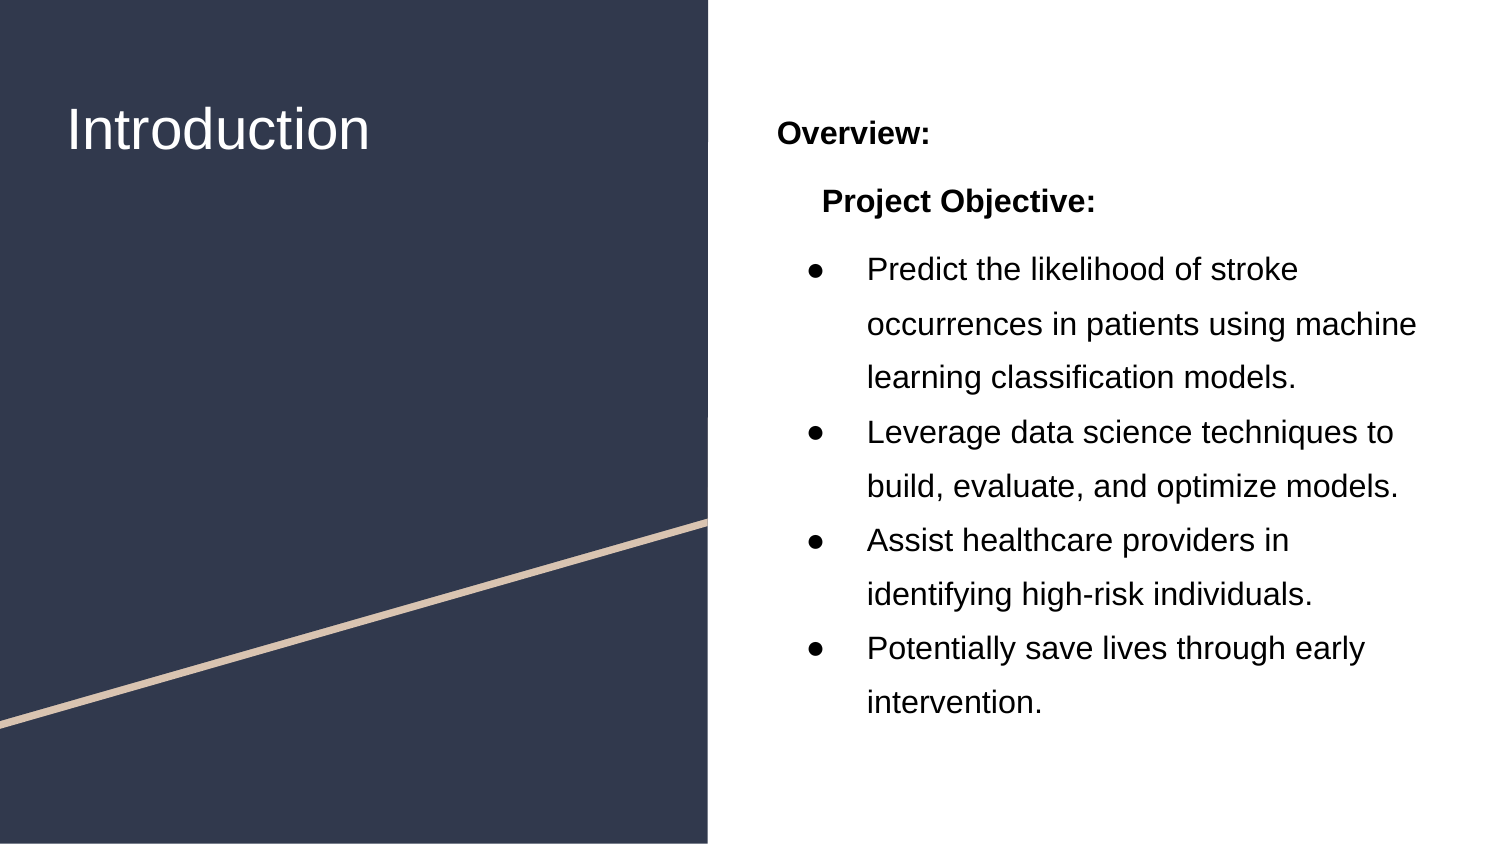

# Introduction
Overview:
Project Objective:
Predict the likelihood of stroke occurrences in patients using machine learning classification models.
Leverage data science techniques to build, evaluate, and optimize models.
Assist healthcare providers in identifying high-risk individuals.
Potentially save lives through early intervention.